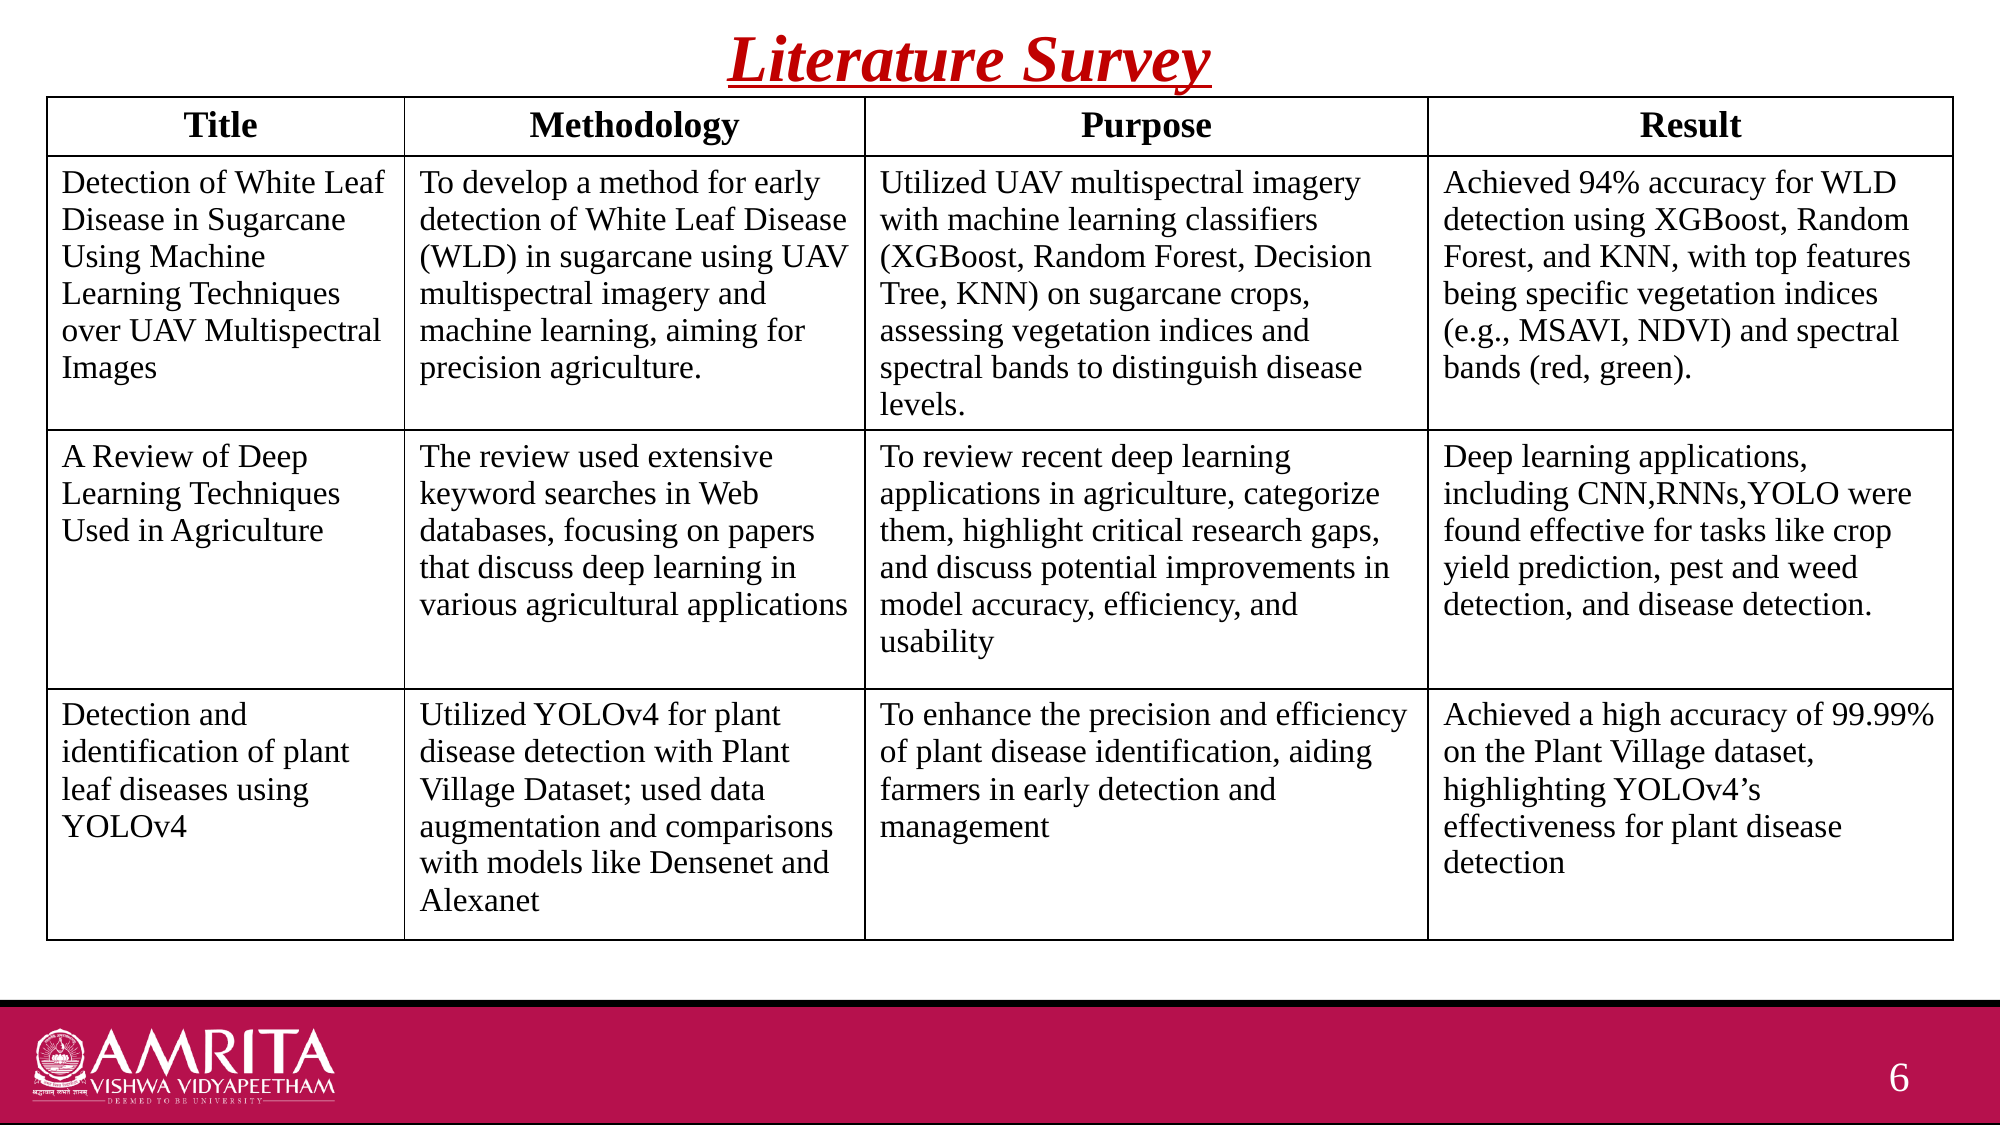

# Literature Survey
| Title | Methodology | Purpose | Result |
| --- | --- | --- | --- |
| Detection of White Leaf Disease in Sugarcane Using Machine Learning Techniques over UAV Multispectral Images | To develop a method for early detection of White Leaf Disease (WLD) in sugarcane using UAV multispectral imagery and machine learning, aiming for precision agriculture. | Utilized UAV multispectral imagery with machine learning classifiers (XGBoost, Random Forest, Decision Tree, KNN) on sugarcane crops, assessing vegetation indices and spectral bands to distinguish disease levels. | Achieved 94% accuracy for WLD detection using XGBoost, Random Forest, and KNN, with top features being specific vegetation indices (e.g., MSAVI, NDVI) and spectral bands (red, green). |
| A Review of Deep Learning Techniques Used in Agriculture | The review used extensive keyword searches in Web databases, focusing on papers that discuss deep learning in various agricultural applications | To review recent deep learning applications in agriculture, categorize them, highlight critical research gaps, and discuss potential improvements in model accuracy, efficiency, and usability​ | Deep learning applications, including CNN,RNNs,YOLO were found effective for tasks like crop yield prediction, pest and weed detection, and disease detection. |
| Detection and identification of plant leaf diseases using YOLOv4 | Utilized YOLOv4 for plant disease detection with Plant Village Dataset; used data augmentation and comparisons with models like Densenet and Alexanet​ | To enhance the precision and efficiency of plant disease identification, aiding farmers in early detection and management​ | Achieved a high accuracy of 99.99% on the Plant Village dataset, highlighting YOLOv4’s effectiveness for plant disease detection​ |